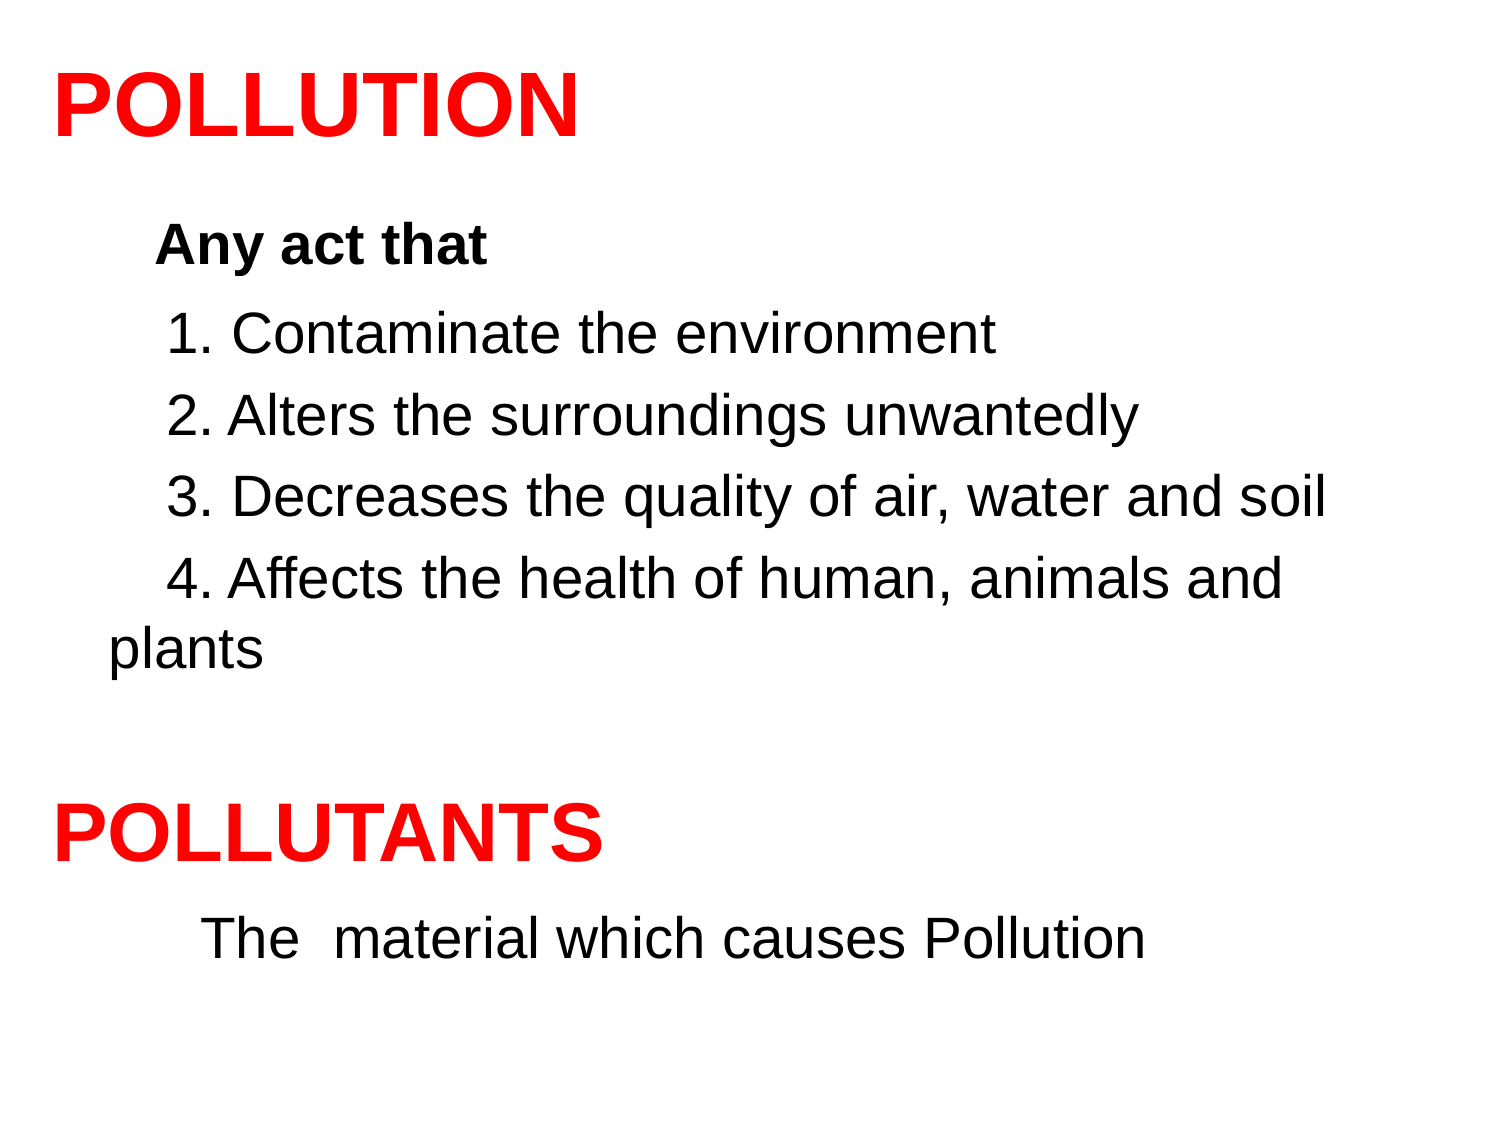

POLLUTION
    Any act that
       1. Contaminate the environment
       2. Alters the surroundings unwantedly
       3. Decreases the quality of air, water and soil
       4. Affects the health of human, animals and  	plants

POLLUTANTS
        The  material which causes Pollution